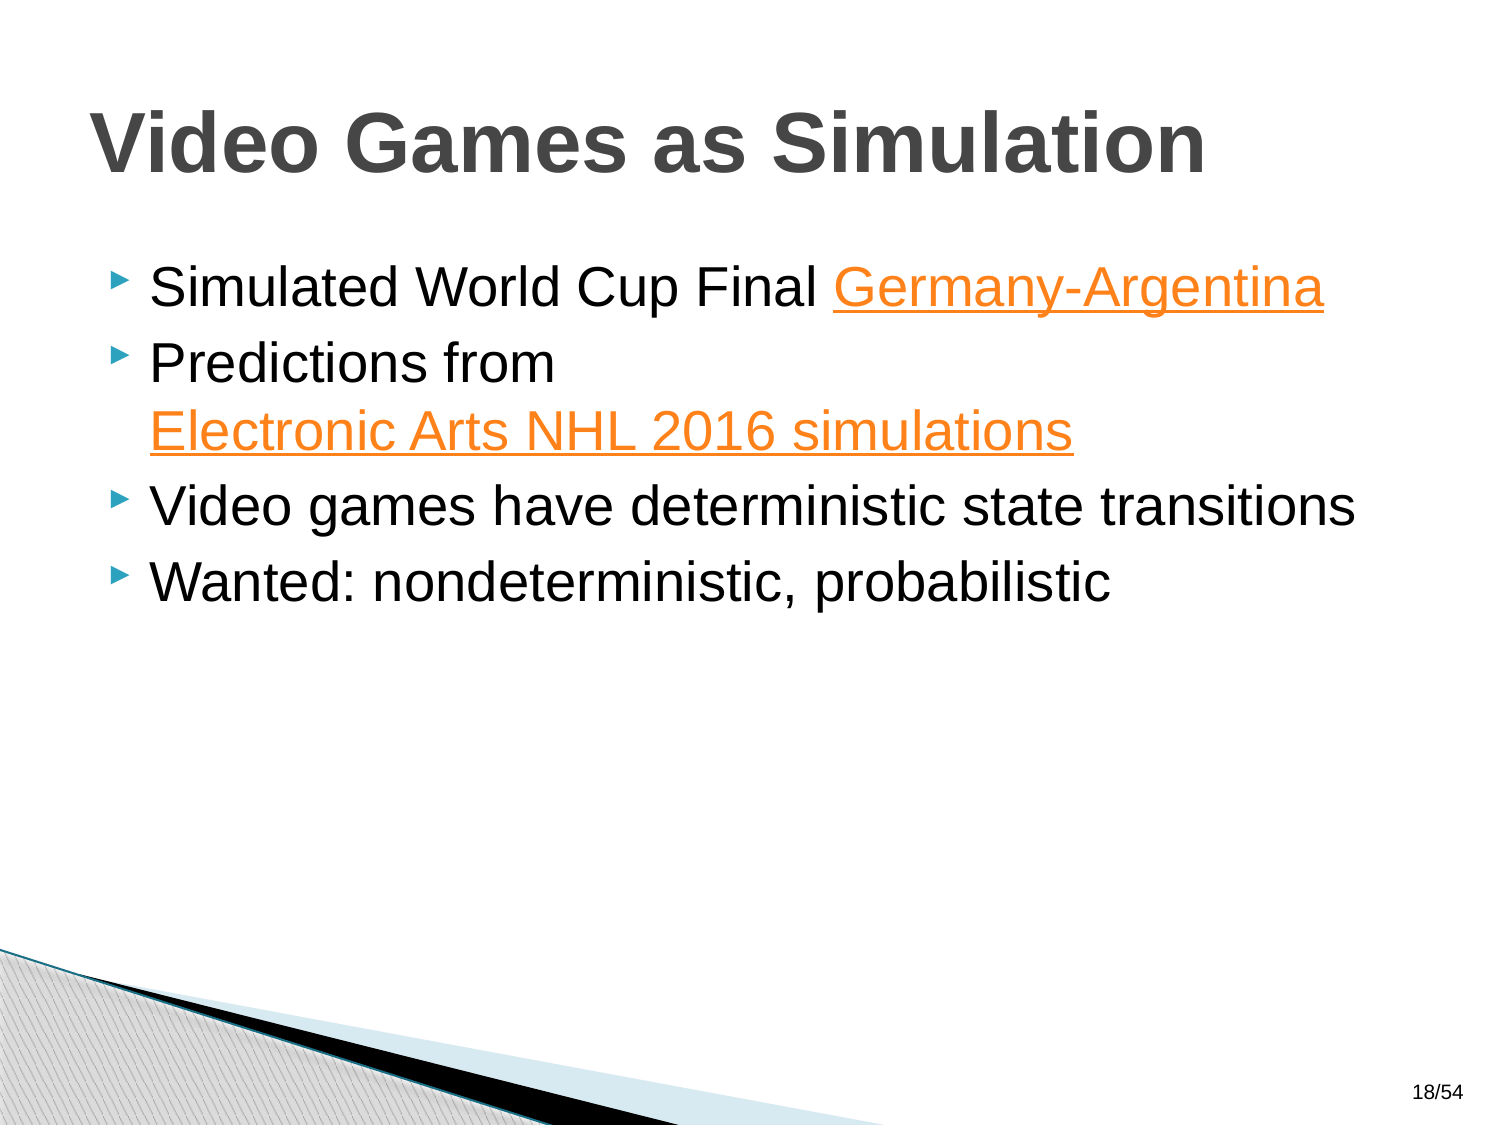

# Video Games as Simulation
Simulated World Cup Final Germany-Argentina
Predictions from Electronic Arts NHL 2016 simulations
Video games have deterministic state transitions
Wanted: nondeterministic, probabilistic
18/54